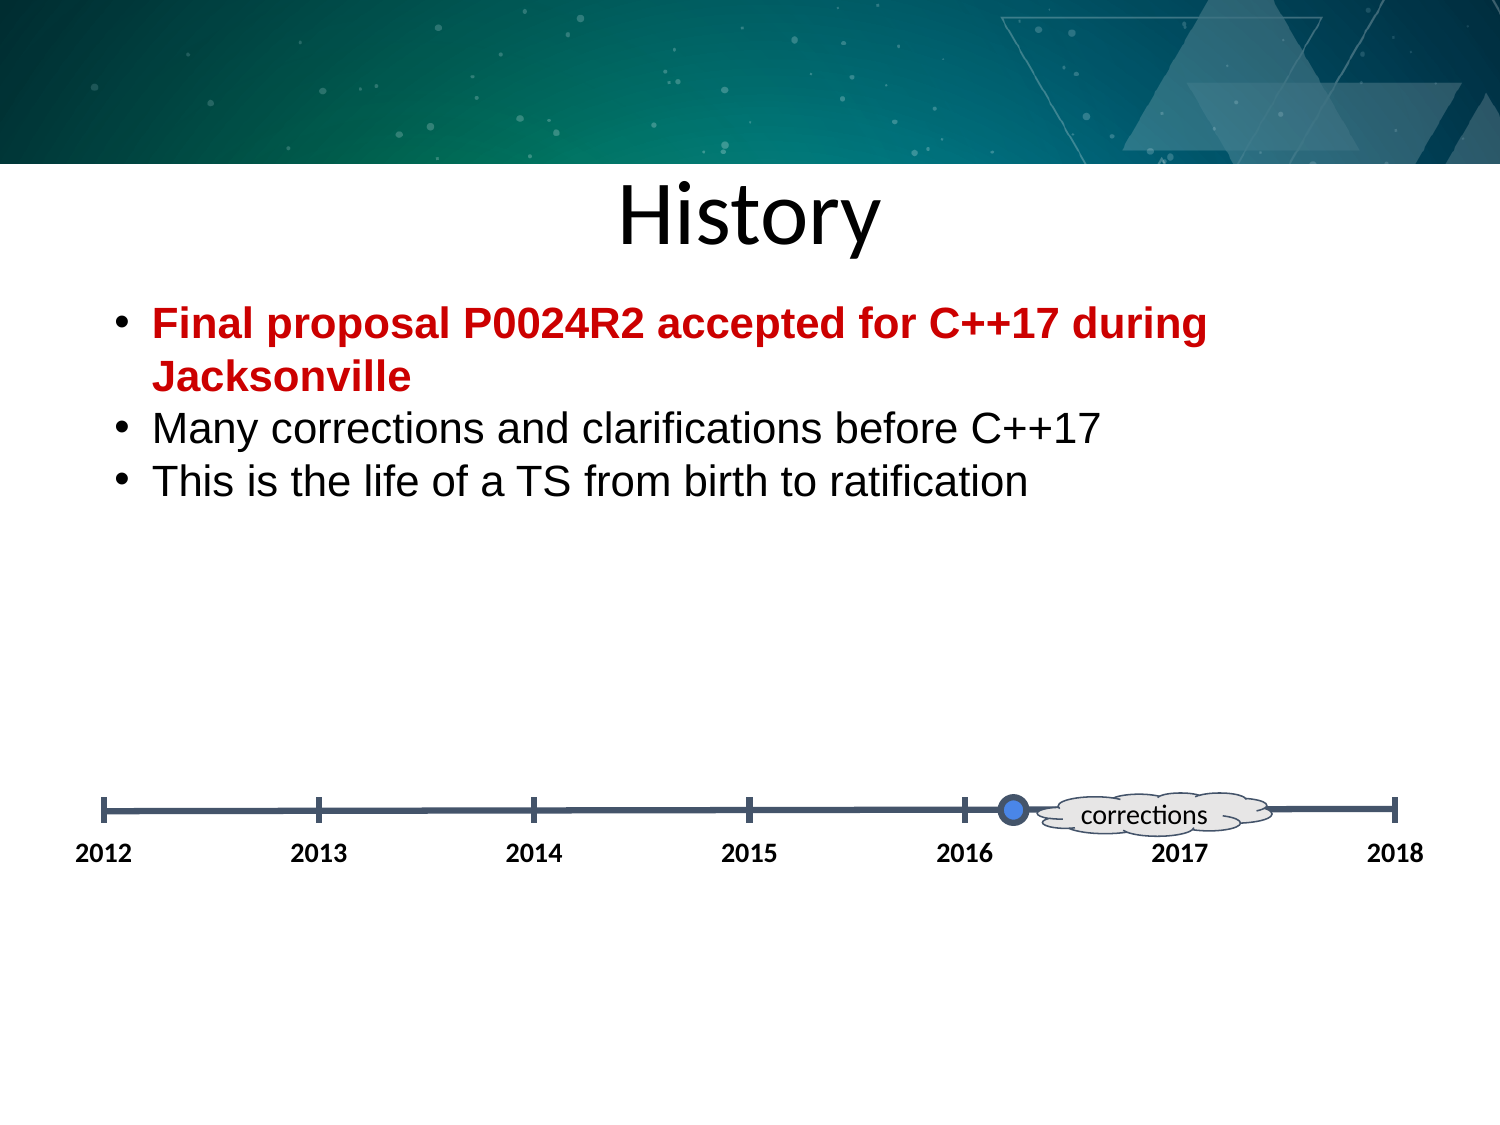

# History
Final proposal P0024R2 accepted for C++17 during Jacksonville
Many corrections and clarifications before C++17
This is the life of a TS from birth to ratification
corrections

2012
2013
2014
2015
2016
2017
2018